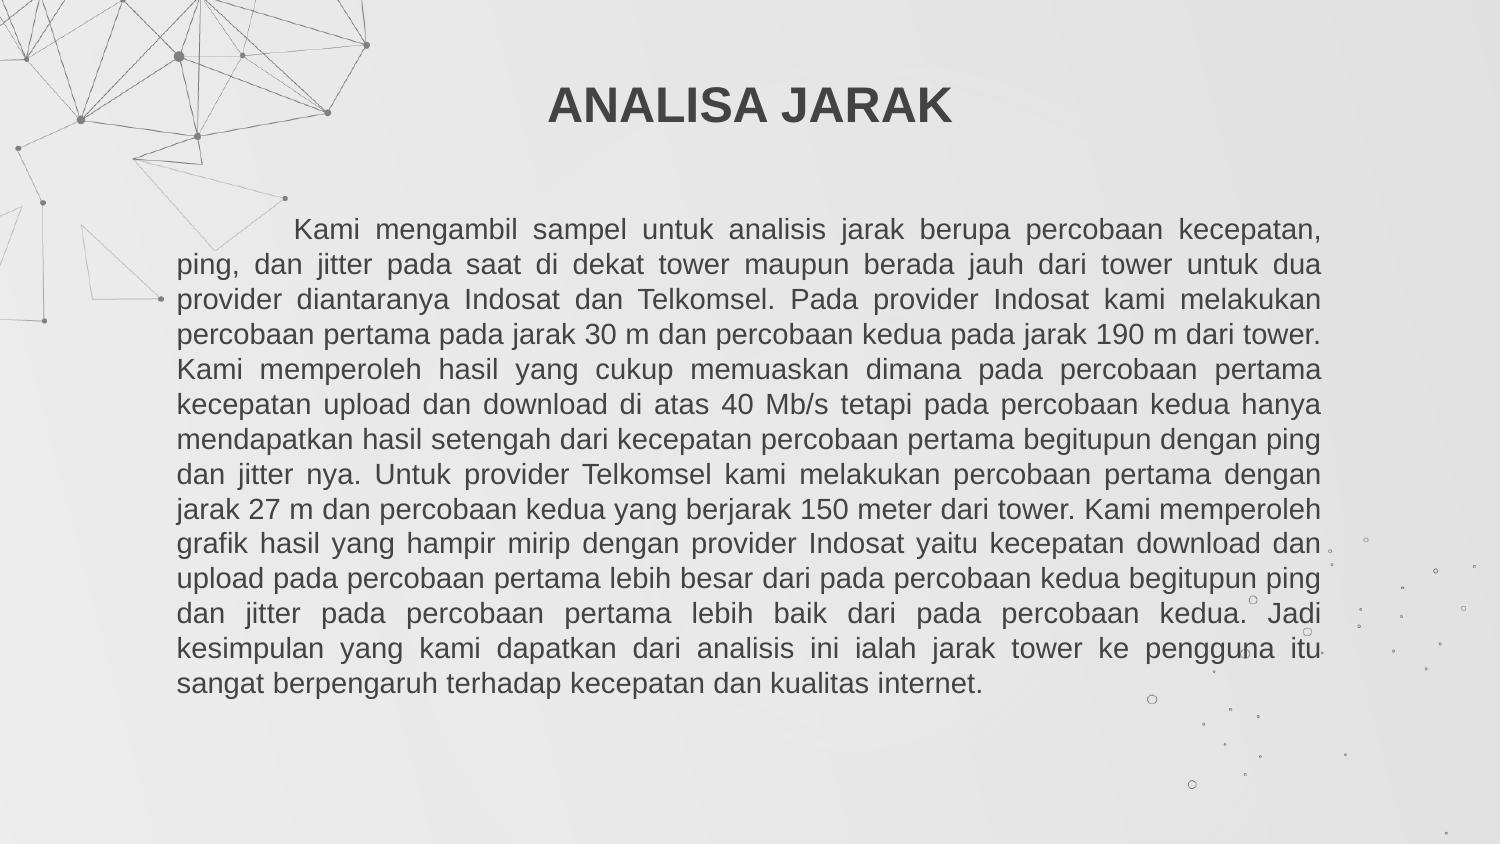

# ANALISA JARAK
Kami mengambil sampel untuk analisis jarak berupa percobaan kecepatan, ping, dan jitter pada saat di dekat tower maupun berada jauh dari tower untuk dua provider diantaranya Indosat dan Telkomsel. Pada provider Indosat kami melakukan percobaan pertama pada jarak 30 m dan percobaan kedua pada jarak 190 m dari tower. Kami memperoleh hasil yang cukup memuaskan dimana pada percobaan pertama kecepatan upload dan download di atas 40 Mb/s tetapi pada percobaan kedua hanya mendapatkan hasil setengah dari kecepatan percobaan pertama begitupun dengan ping dan jitter nya. Untuk provider Telkomsel kami melakukan percobaan pertama dengan jarak 27 m dan percobaan kedua yang berjarak 150 meter dari tower. Kami memperoleh grafik hasil yang hampir mirip dengan provider Indosat yaitu kecepatan download dan upload pada percobaan pertama lebih besar dari pada percobaan kedua begitupun ping dan jitter pada percobaan pertama lebih baik dari pada percobaan kedua. Jadi kesimpulan yang kami dapatkan dari analisis ini ialah jarak tower ke pengguna itu sangat berpengaruh terhadap kecepatan dan kualitas internet.